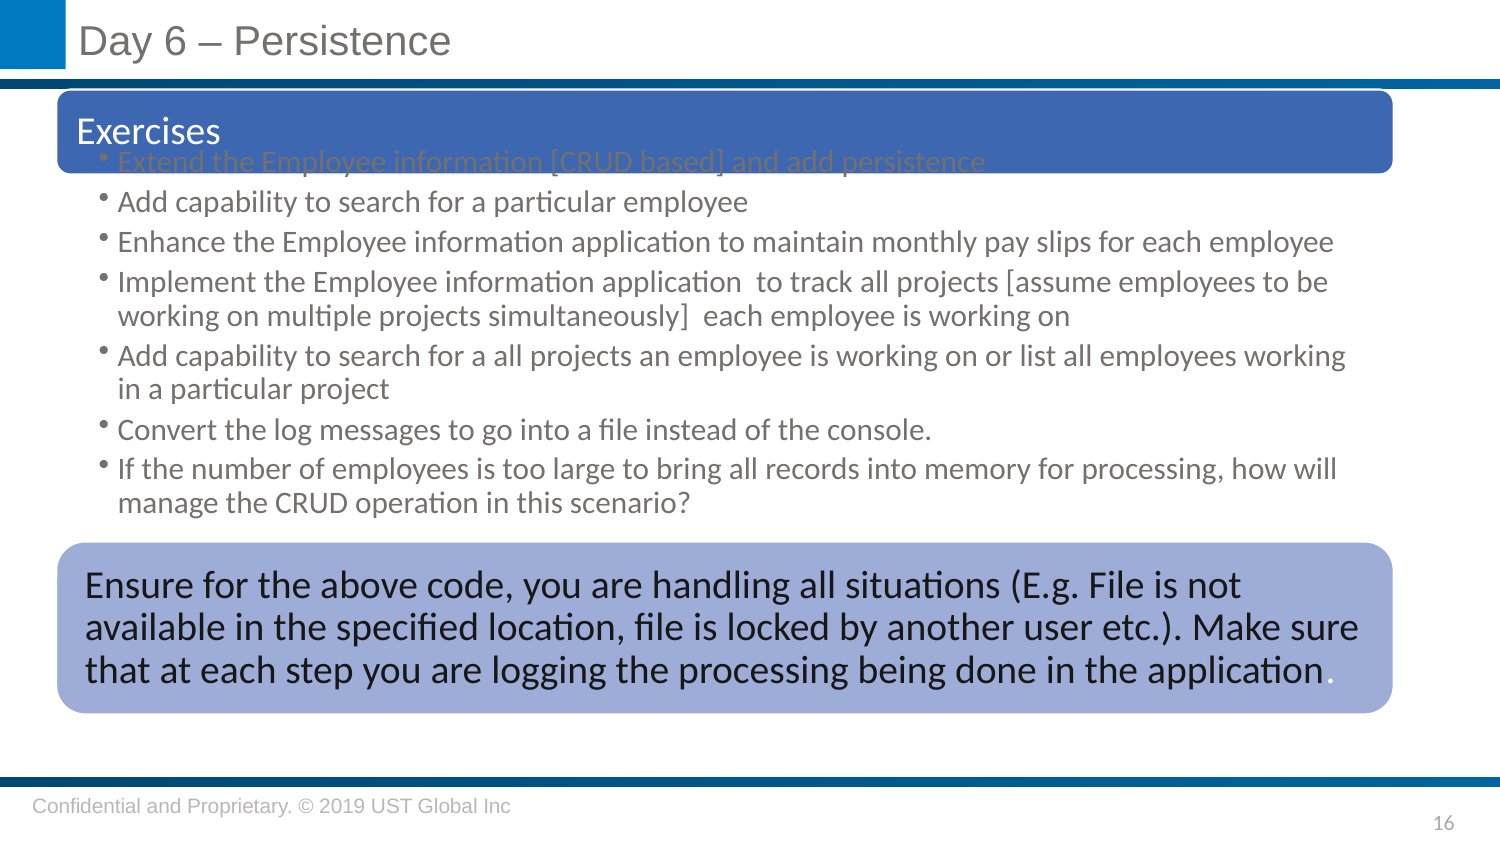

# Day 6 – Persistence

Exercises
Extend the Employee information [CRUD based] and add persistence
Add capability to search for a particular employee
Enhance the Employee information application to maintain monthly pay slips for each employee
Implement the Employee information application  to track all projects [assume employees to be working on multiple projects simultaneously]  each employee is working on
Add capability to search for a all projects an employee is working on or list all employees working in a particular project
Convert the log messages to go into a file instead of the console.
If the number of employees is too large to bring all records into memory for processing, how will manage the CRUD operation in this scenario?
Ensure for the above code, you are handling all situations (E.g. File is not available in the specified location, file is locked by another user etc.). Make sure that at each step you are logging the processing being done in the application.